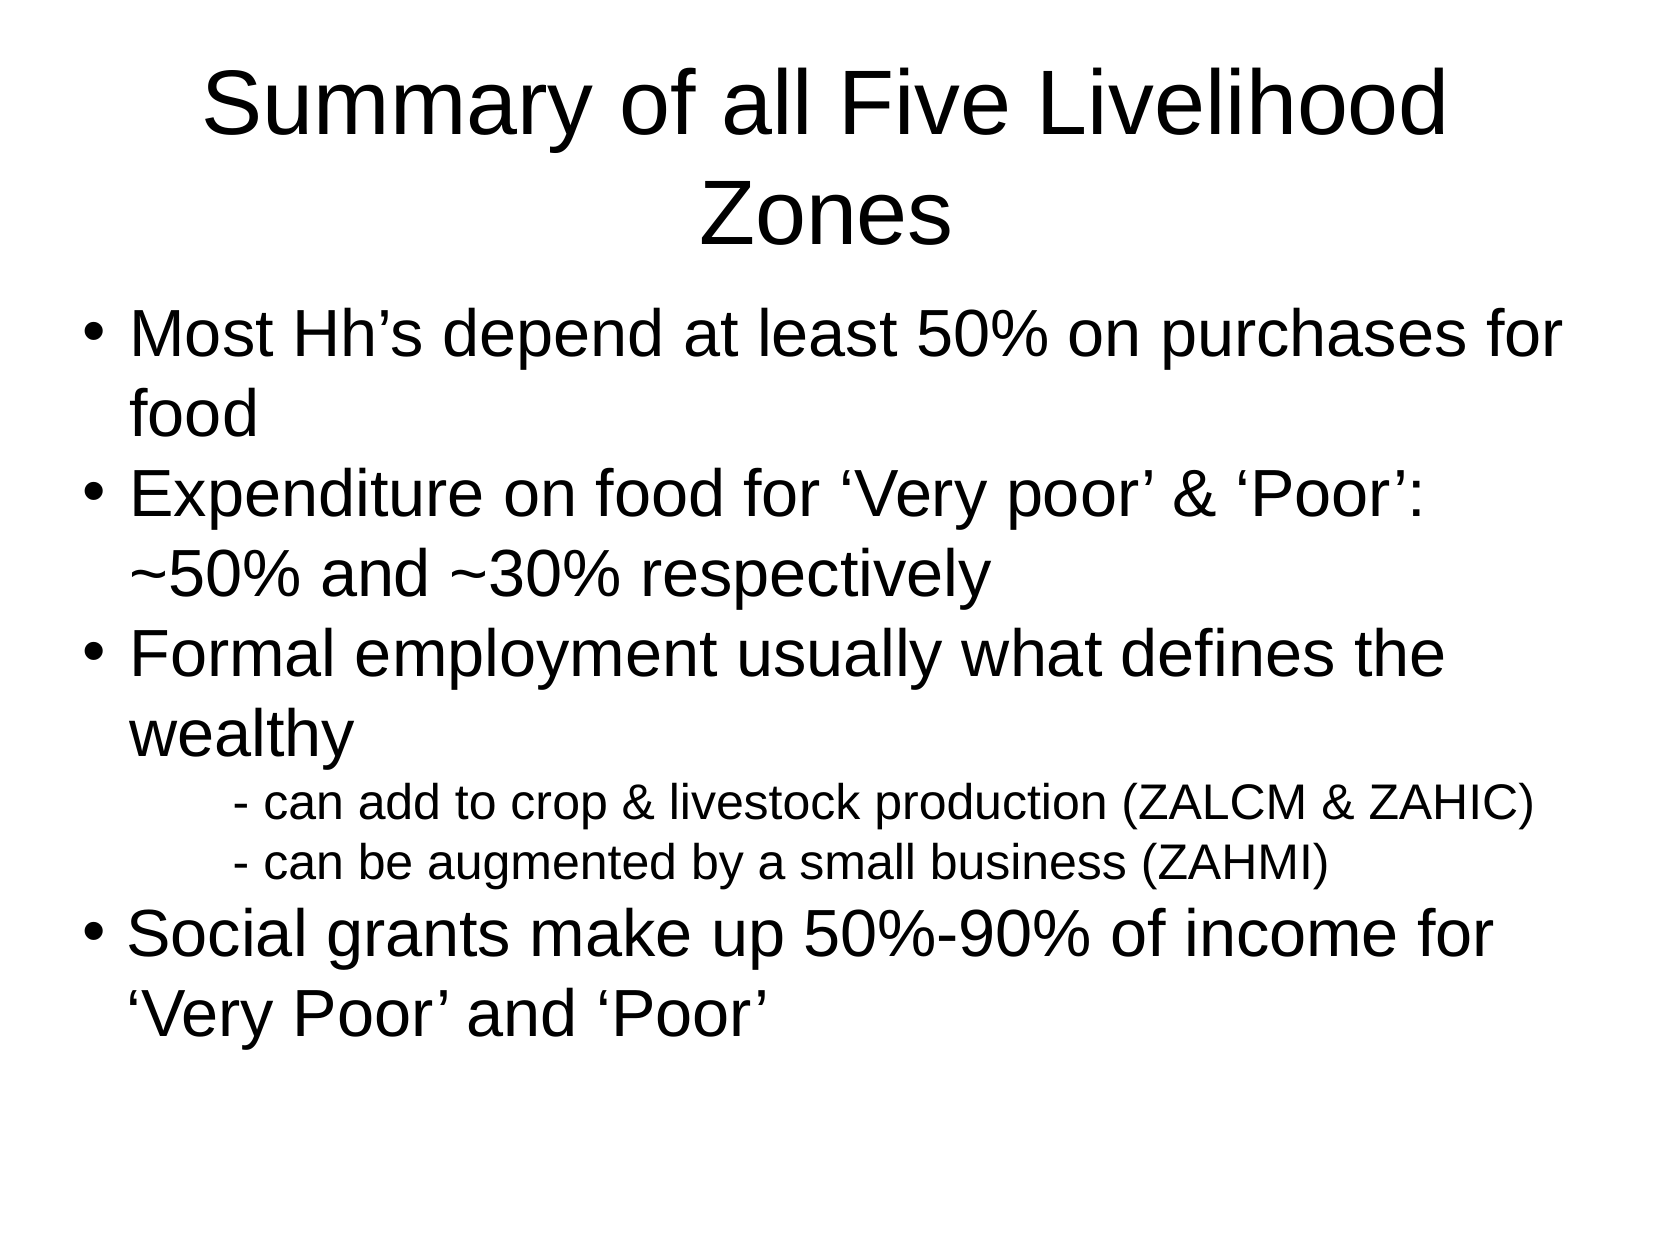

# Most Hh’s depend at least 50% on purchases for food
Expenditure on food for ‘Very poor’ & ‘Poor’: ~50% and ~30% respectively
Formal employment usually what defines the wealthy
	- can add to crop & livestock production (ZALCM & ZAHIC)
	- can be augmented by a small business (ZAHMI)
Social grants make up 50%-90% of income for ‘Very Poor’ and ‘Poor’
Summary of all Five Livelihood Zones